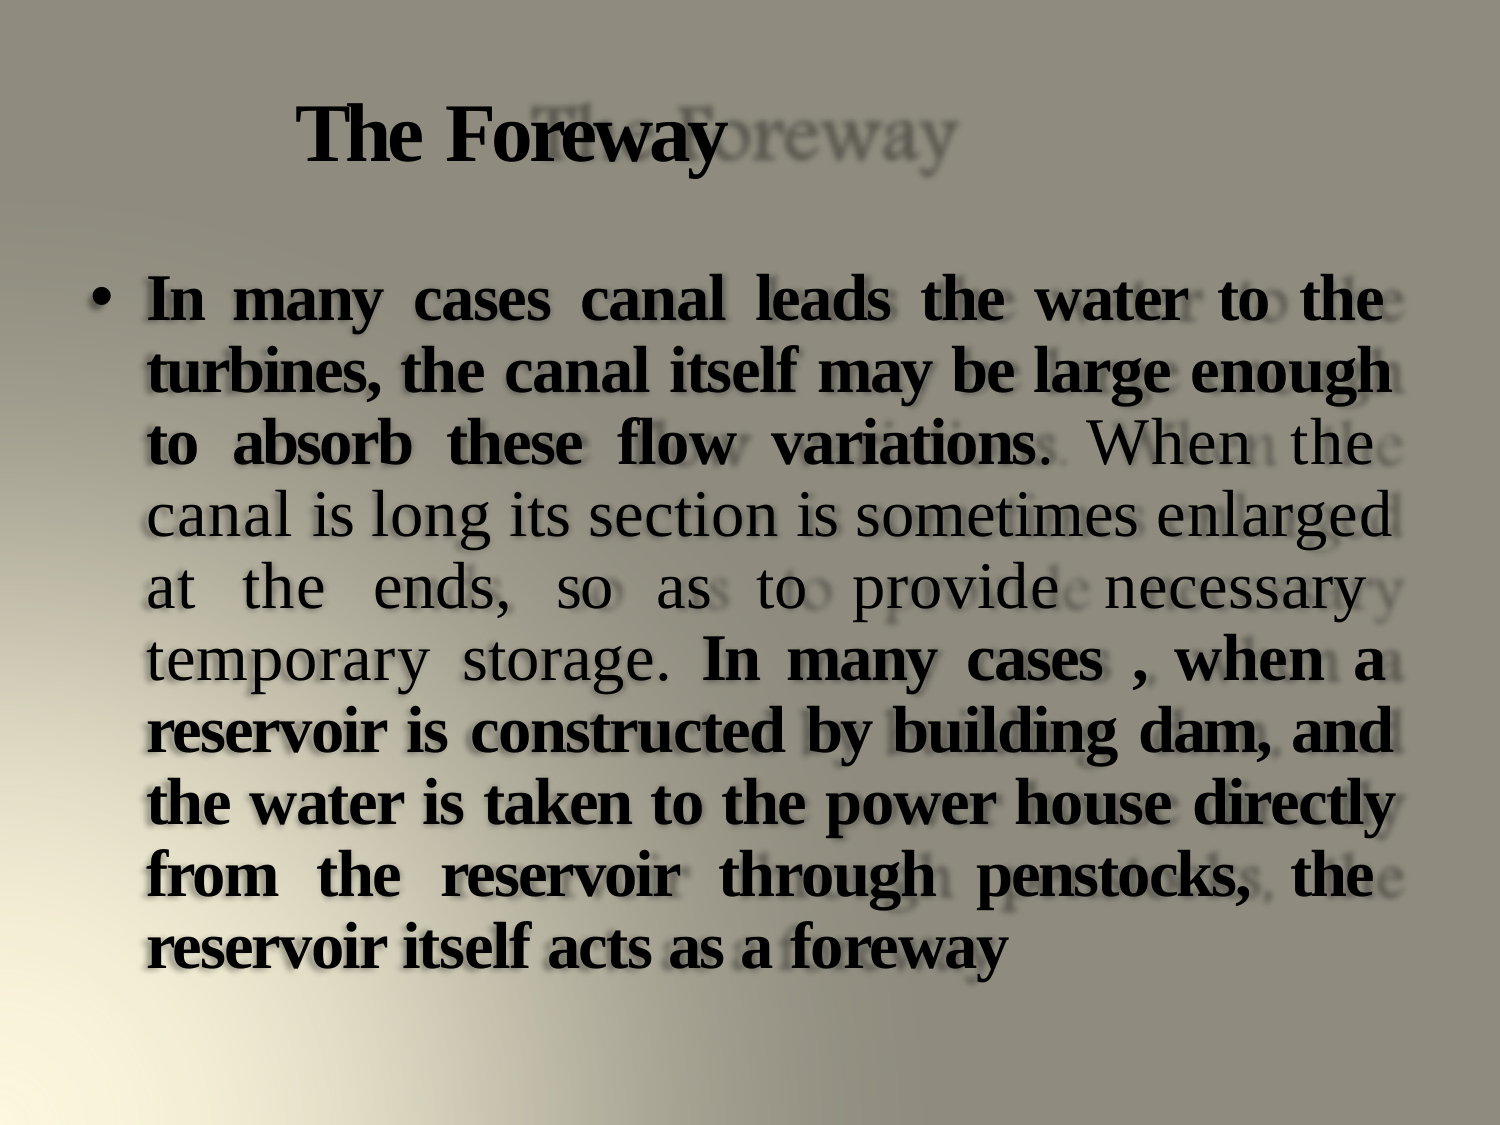

# The Foreway

In many cases canal leads the water to the  turbines, the canal itself may be large enough  to absorb these flow variations. When the  canal is long its section is sometimes enlarged  at the ends, so as to provide necessary  temporary storage. In many cases , when a  reservoir is constructed by building dam, and  the water is taken to the power house directly  from the reservoir through penstocks, the  reservoir itself acts as a foreway